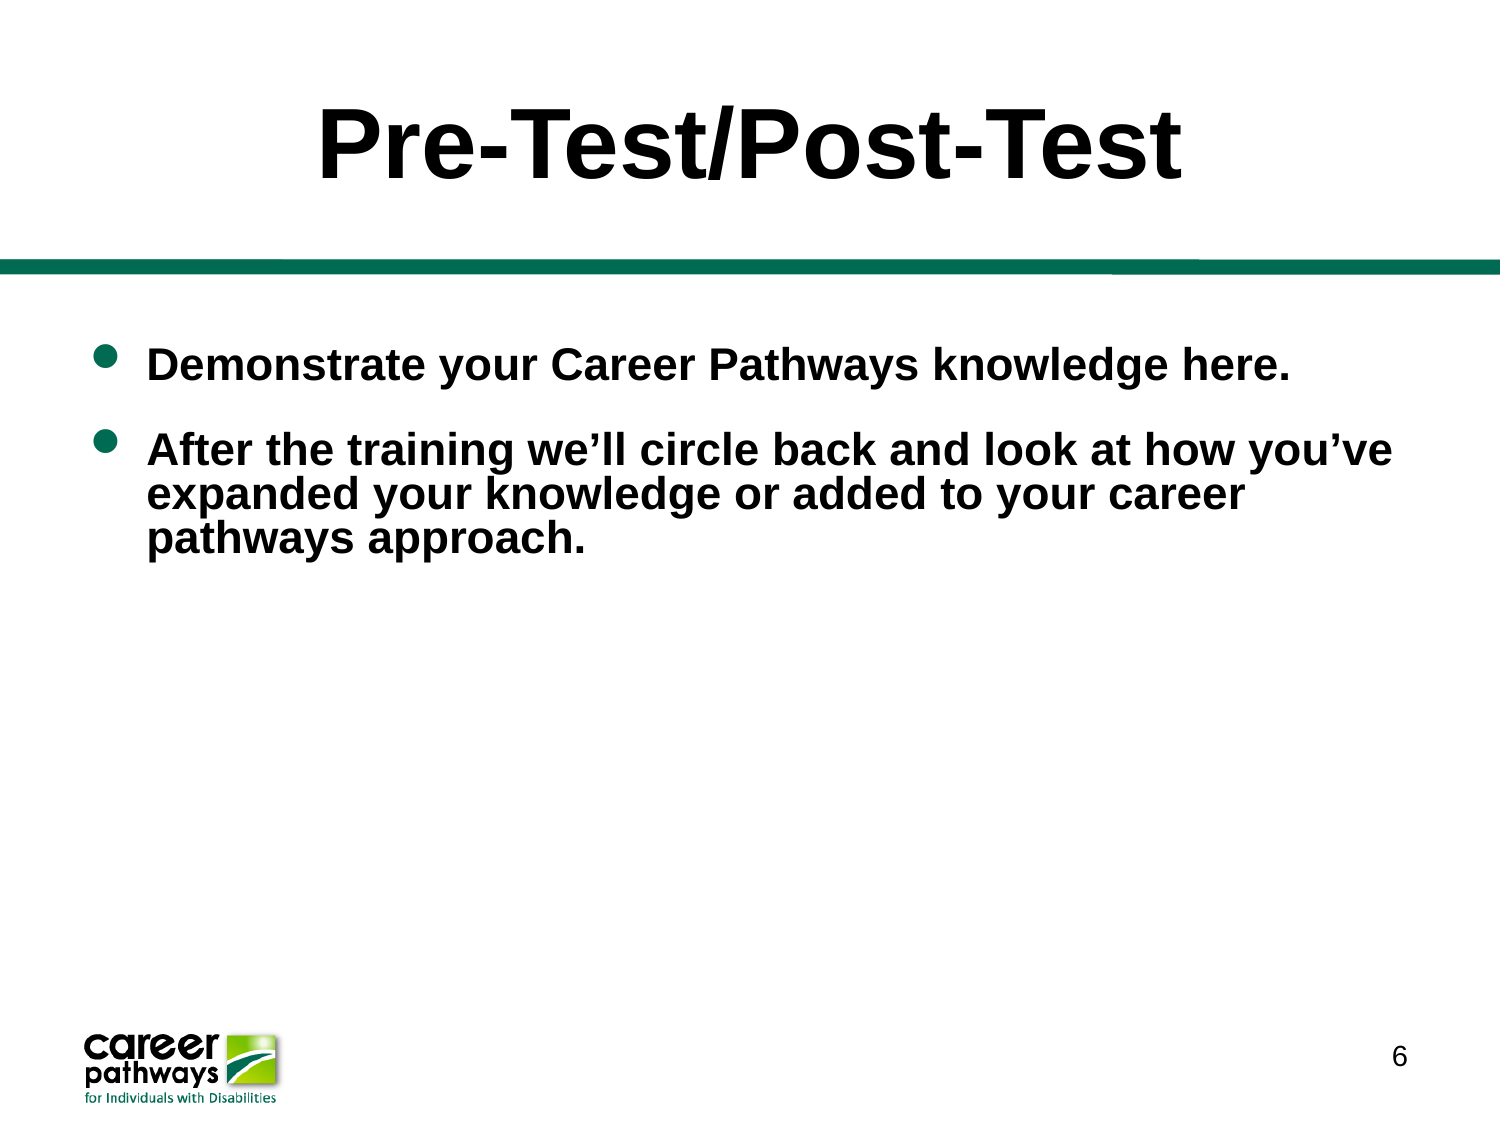

# Pre-Test/Post-Test
Demonstrate your Career Pathways knowledge here.
After the training we’ll circle back and look at how you’ve expanded your knowledge or added to your career pathways approach.
6